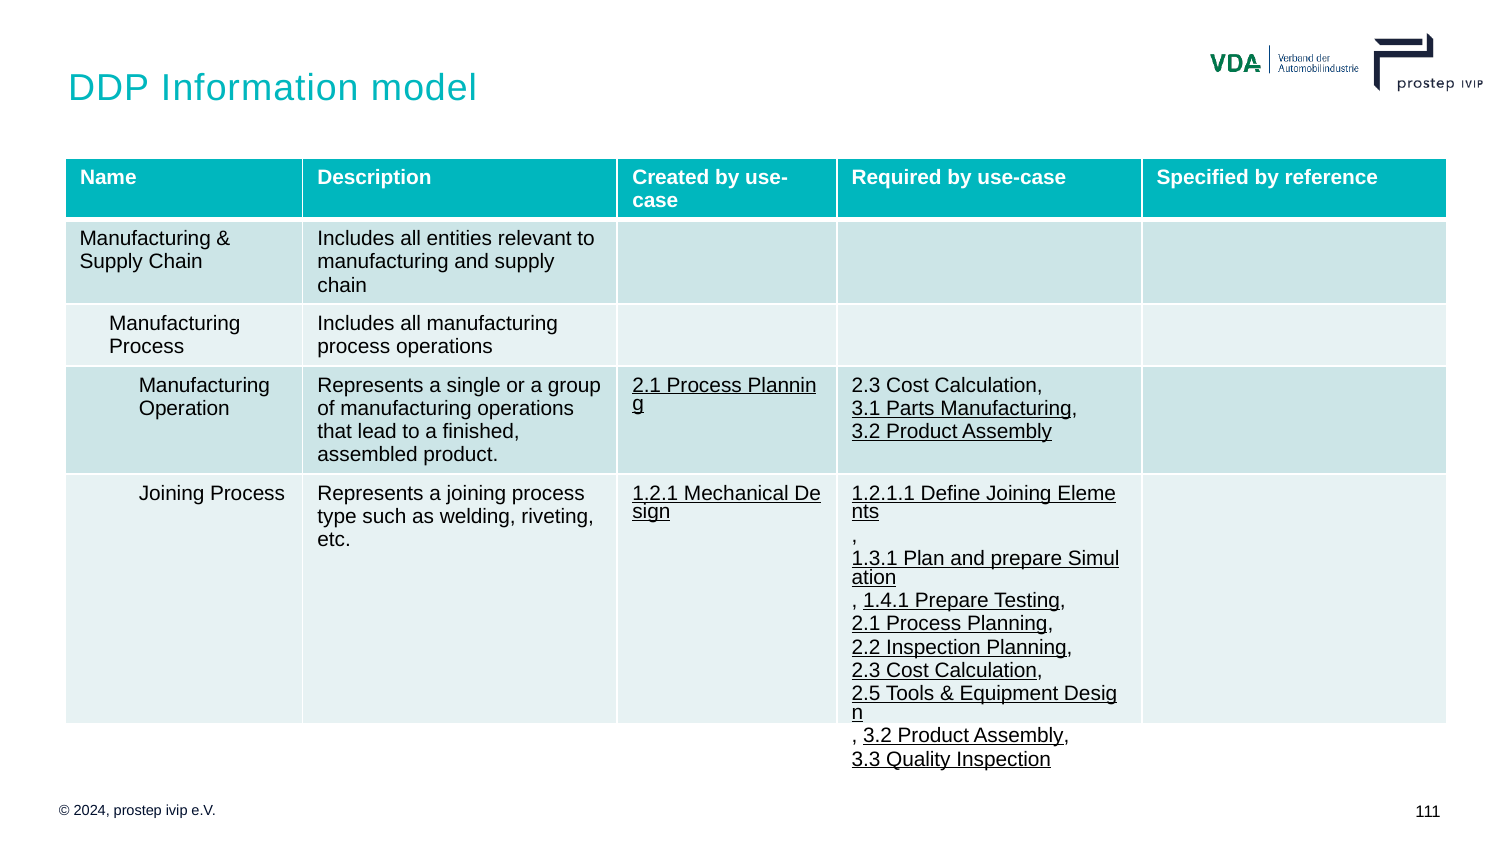

# DDP Information model
| Name | Description | Created by use-case | Required by use-case | Specified by reference |
| --- | --- | --- | --- | --- |
| Manufacturing & Supply Chain | Includes all entities relevant to manufacturing and supply chain |  |  |  |
| Manufacturing Process | Includes all manufacturing process operations |  |  |  |
| Manufacturing Operation | Represents a single or a group of manufacturing operations that lead to a finished, assembled product. | 2.1 Process Planning | 2.3 Cost Calculation, 3.1 Parts Manufacturing, 3.2 Product Assembly |  |
| Joining Process | Represents a joining process type such as welding, riveting, etc. | 1.2.1 Mechanical Design | 1.2.1.1 Define Joining Elements, 1.3.1 Plan and prepare Simulation, 1.4.1 Prepare Testing, 2.1 Process Planning, 2.2 Inspection Planning, 2.3 Cost Calculation, 2.5 Tools & Equipment Design, 3.2 Product Assembly, 3.3 Quality Inspection |  |